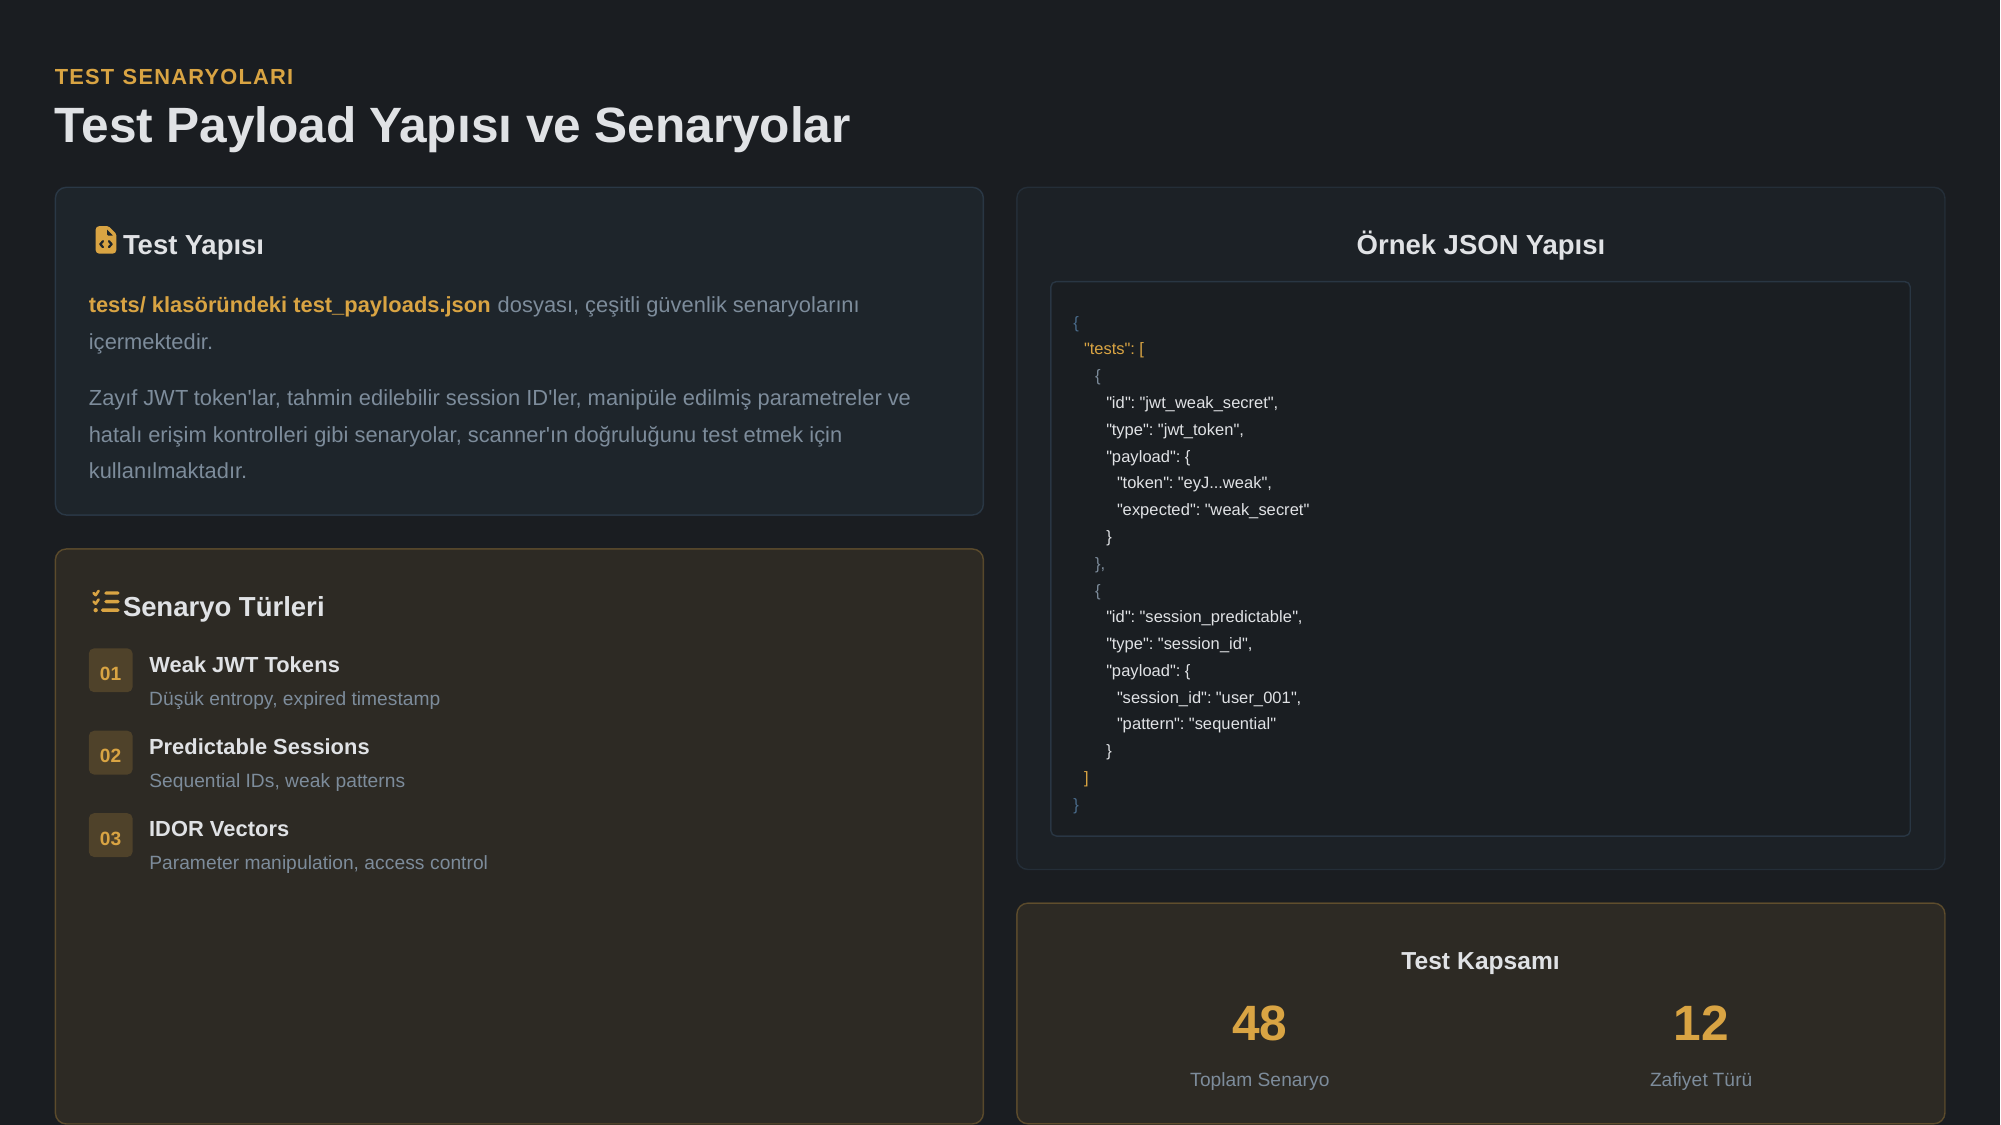

TEST SENARYOLARI
Test Payload Yapısı ve Senaryolar

Test Yapısı
Örnek JSON Yapısı

tests/ klasöründeki test_payloads.json dosyası, çeşitli güvenlik senaryolarını içermektedir.

{
"tests": [
{
Zayıf JWT token'lar, tahmin edilebilir session ID'ler, manipüle edilmiş parametreler ve hatalı erişim kontrolleri gibi senaryolar, scanner'ın doğruluğunu test etmek için kullanılmaktadır.
"id": "jwt_weak_secret",
"type": "jwt_token",
"payload": {
"token": "eyJ...weak",
"expected": "weak_secret"
}
},

{
Senaryo Türleri

"id": "session_predictable",
"type": "session_id",
Weak JWT Tokens

"payload": {
01
"session_id": "user_001",
Düşük entropy, expired timestamp
"pattern": "sequential"
Predictable Sessions

}
02
]
Sequential IDs, weak patterns
}
IDOR Vectors

03
Parameter manipulation, access control

Test Kapsamı
48
12
Toplam Senaryo
Zafiyet Türü